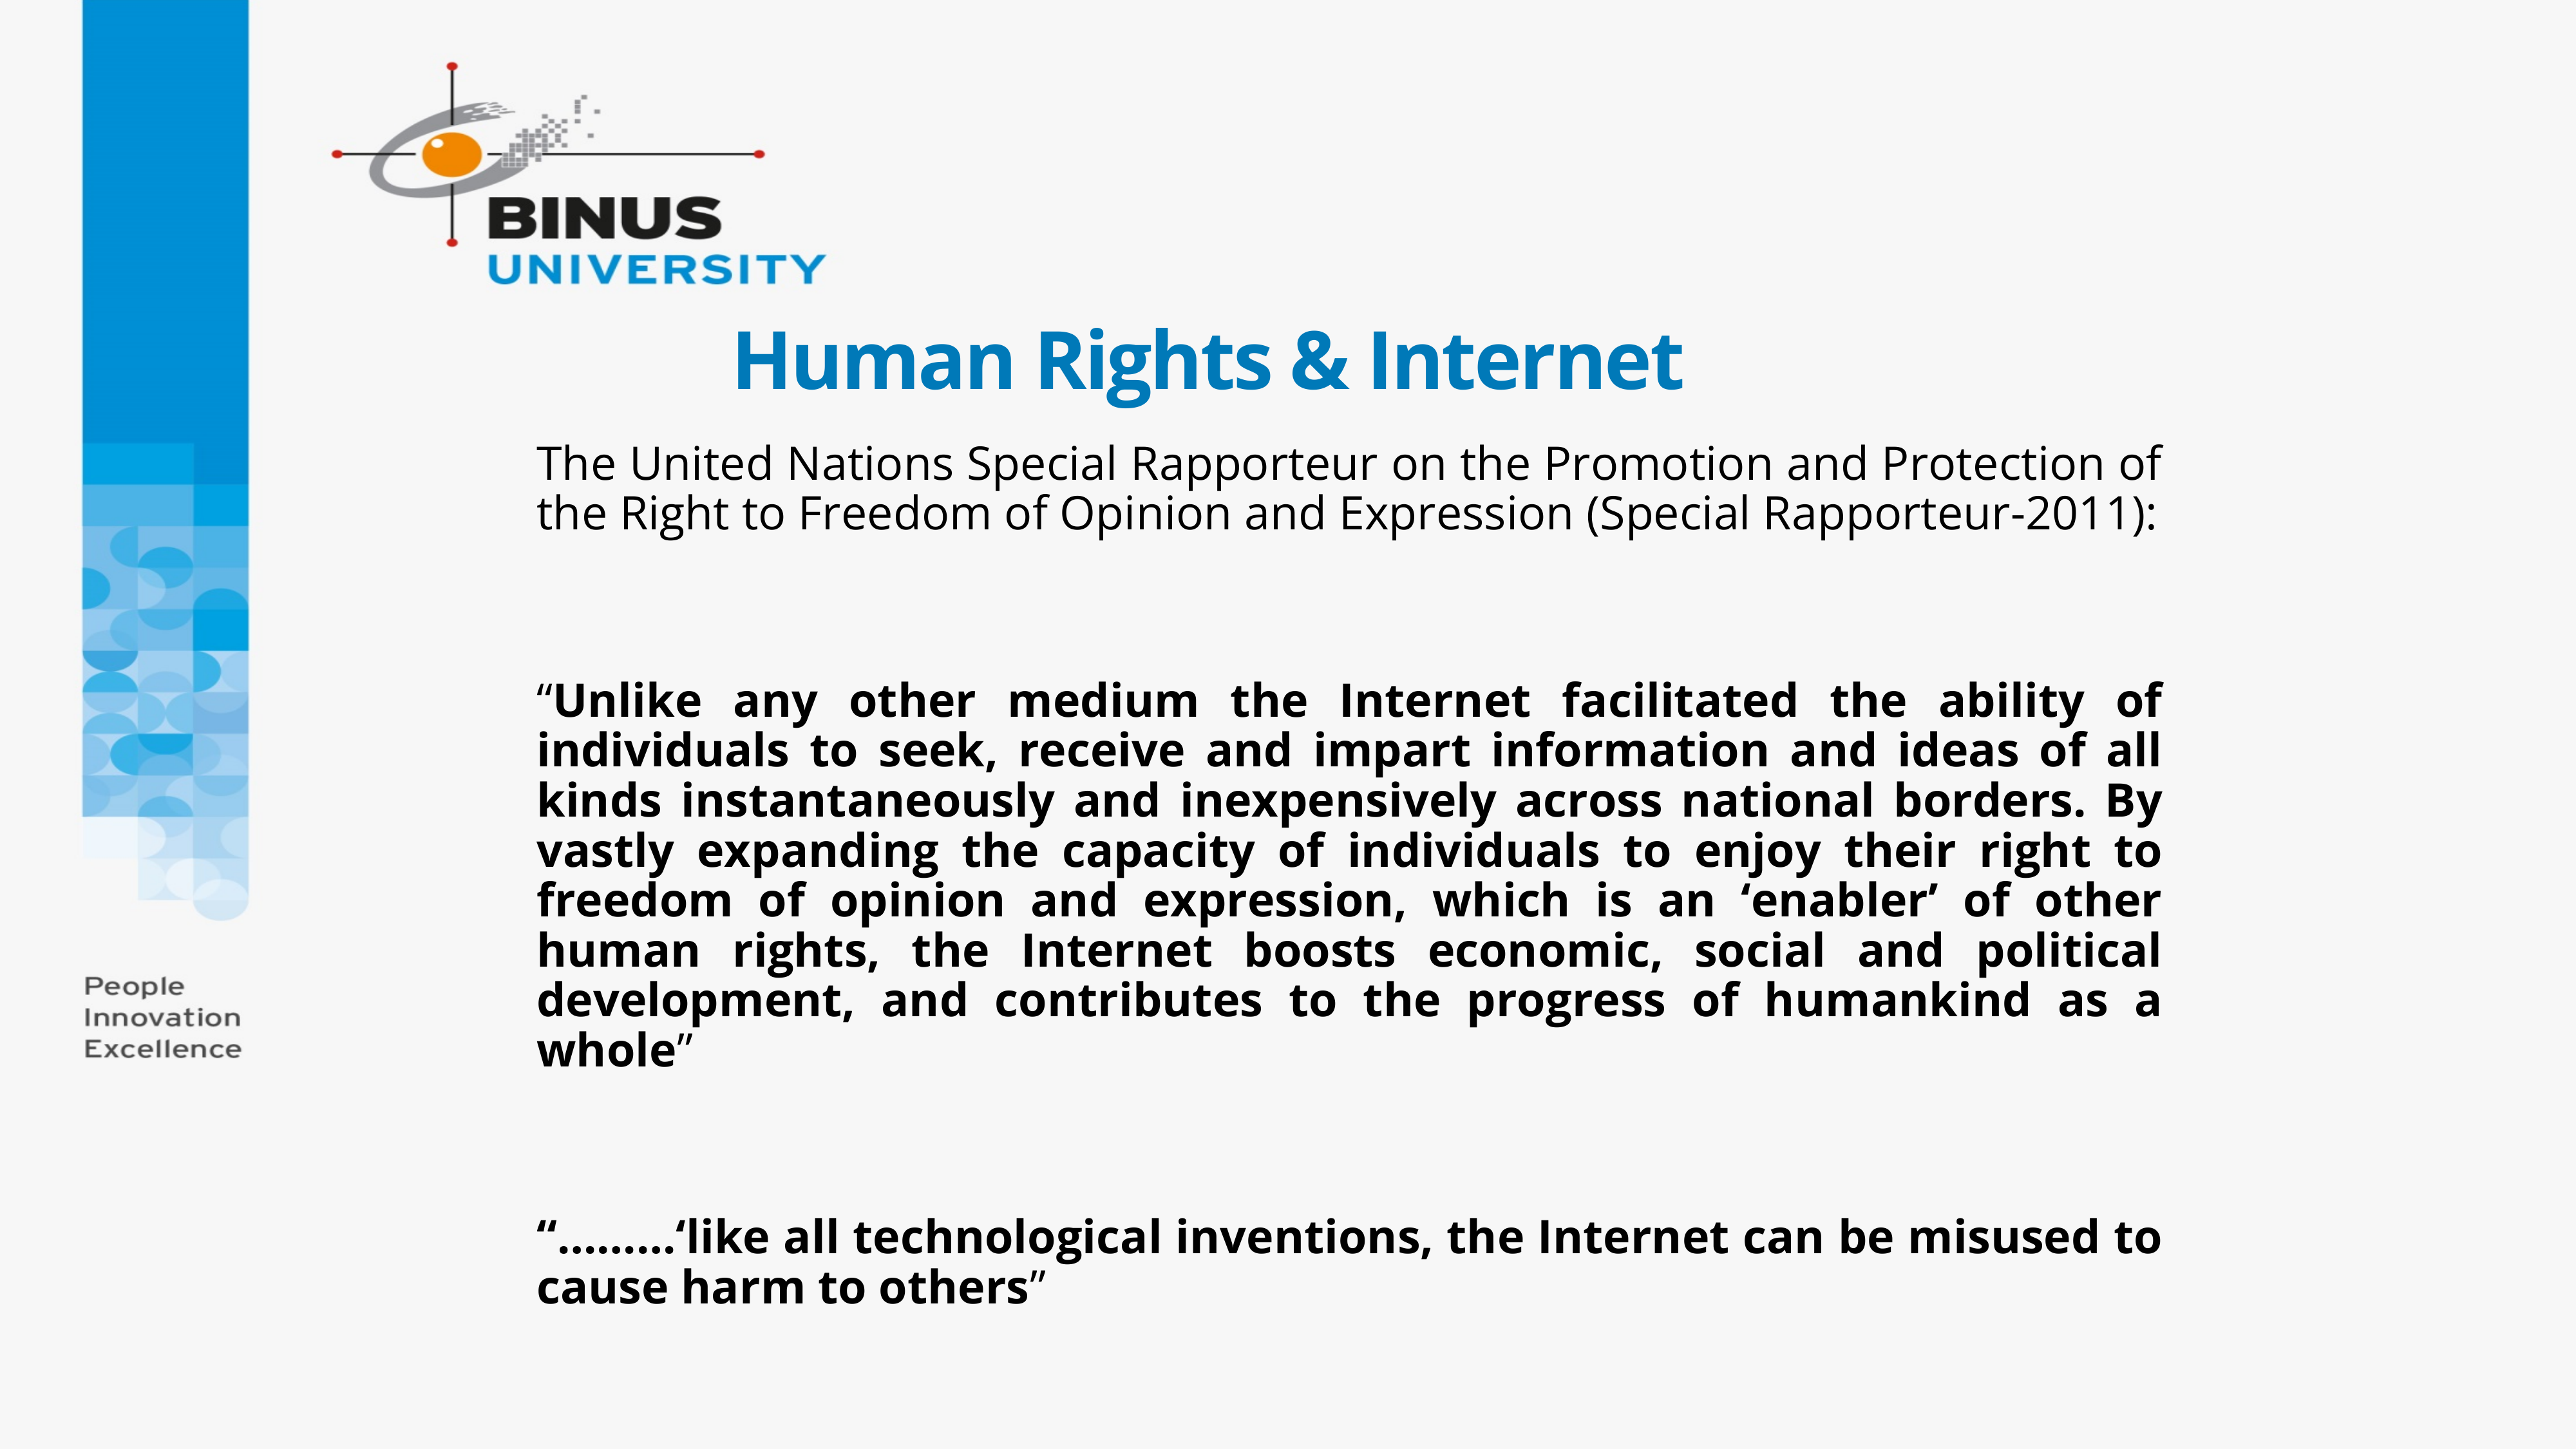

# Human Rights & Internet
The United Nations Special Rapporteur on the Promotion and Protection of the Right to Freedom of Opinion and Expression (Special Rapporteur-2011):

“Unlike any other medium the Internet facilitated the ability of individuals to seek, receive and impart information and ideas of all kinds instantaneously and inexpensively across national borders. By vastly expanding the capacity of individuals to enjoy their right to freedom of opinion and expression, which is an ‘enabler’ of other human rights, the Internet boosts economic, social and political development, and contributes to the progress of humankind as a whole”

“………‘like all technological inventions, the Internet can be misused to cause harm to others”